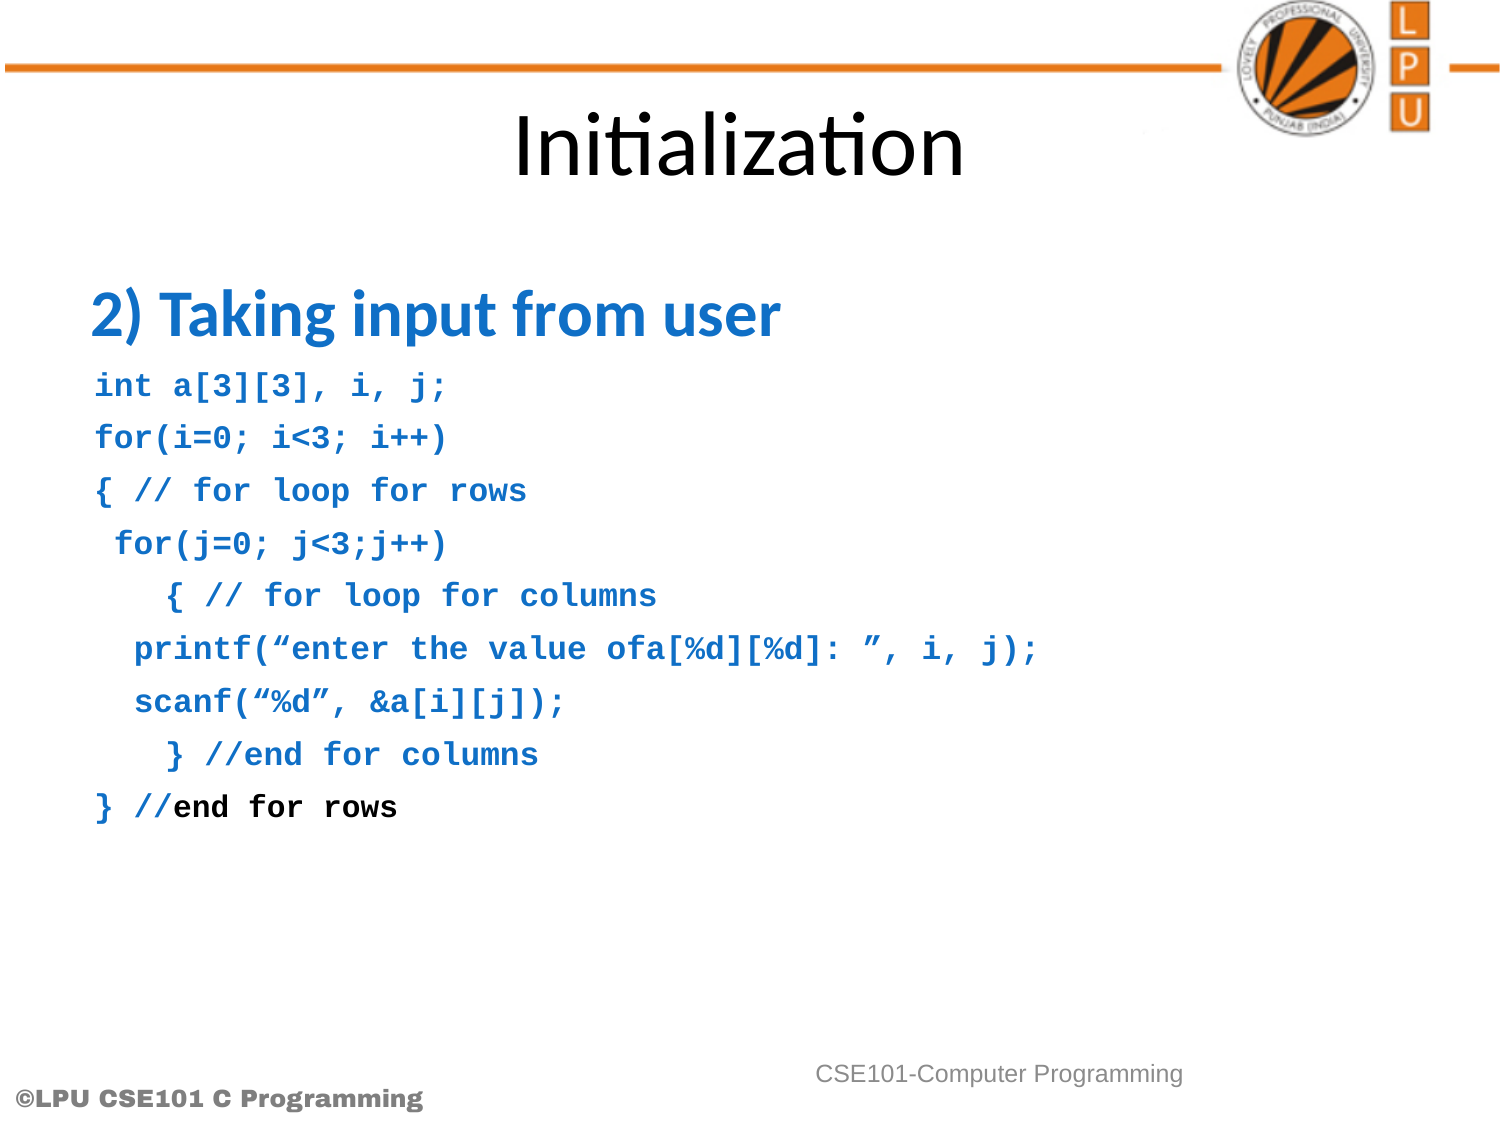

# Initialization
2) Taking input from user
int a[3][3], i, j;
for(i=0; i<3; i++)
{ // for loop for rows
 for(j=0; j<3;j++)
	{ // for loop for columns
  printf(“enter the value ofa[%d][%d]: ”, i, j);
  scanf(“%d”, &a[i][j]);
	} //end for columns
} //end for rows

CSE101-Computer Programming